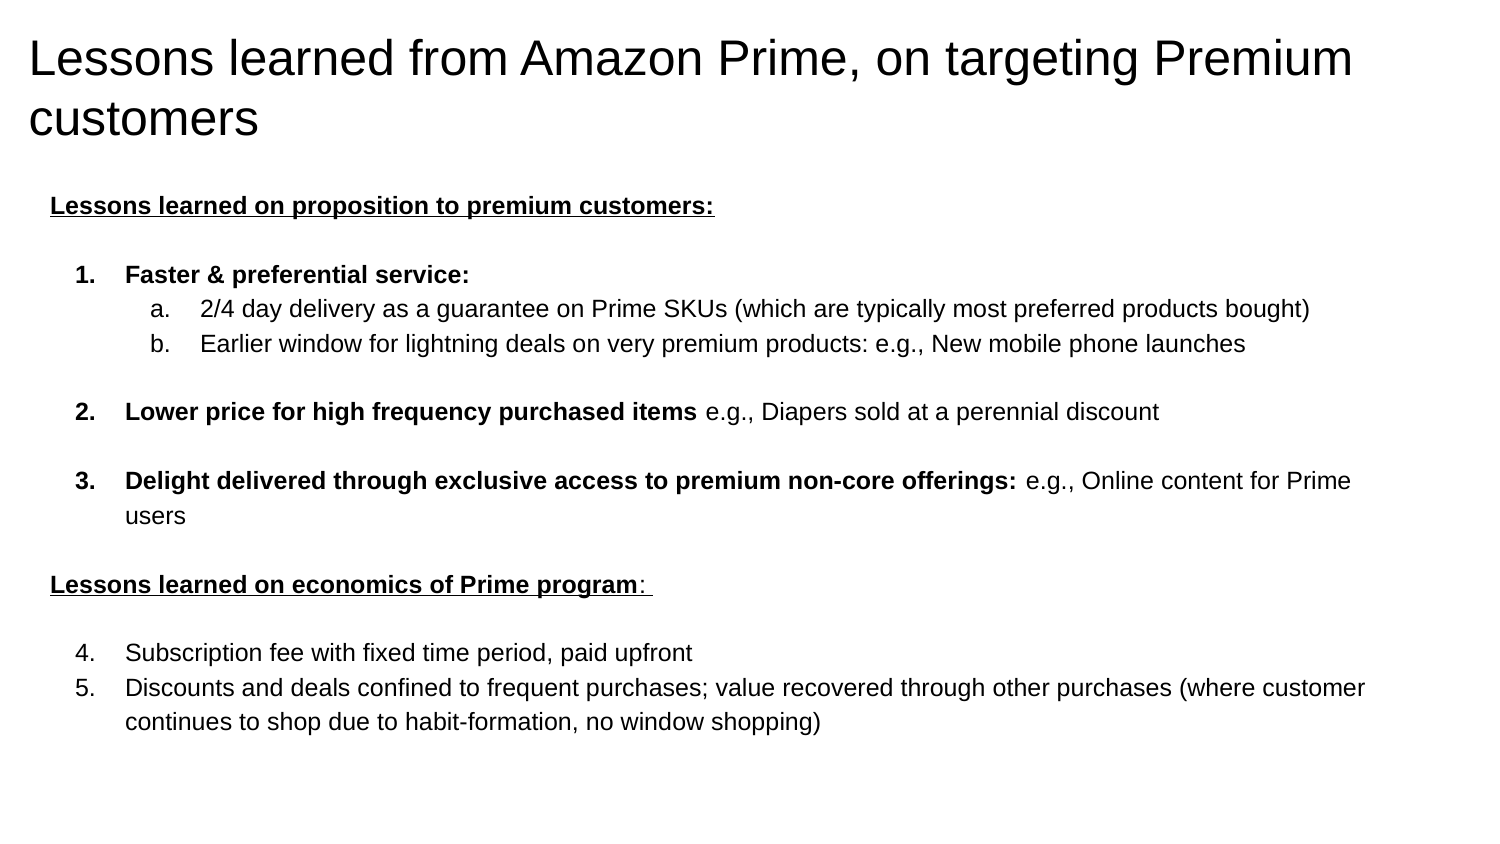

# Lessons learned from Amazon Prime, on targeting Premium customers
Lessons learned on proposition to premium customers:

Faster & preferential service:
2/4 day delivery as a guarantee on Prime SKUs (which are typically most preferred products bought)
Earlier window for lightning deals on very premium products: e.g., New mobile phone launches

Lower price for high frequency purchased items e.g., Diapers sold at a perennial discount

Delight delivered through exclusive access to premium non-core offerings: e.g., Online content for Prime users

Lessons learned on economics of Prime program:

Subscription fee with fixed time period, paid upfront
Discounts and deals confined to frequent purchases; value recovered through other purchases (where customer continues to shop due to habit-formation, no window shopping)